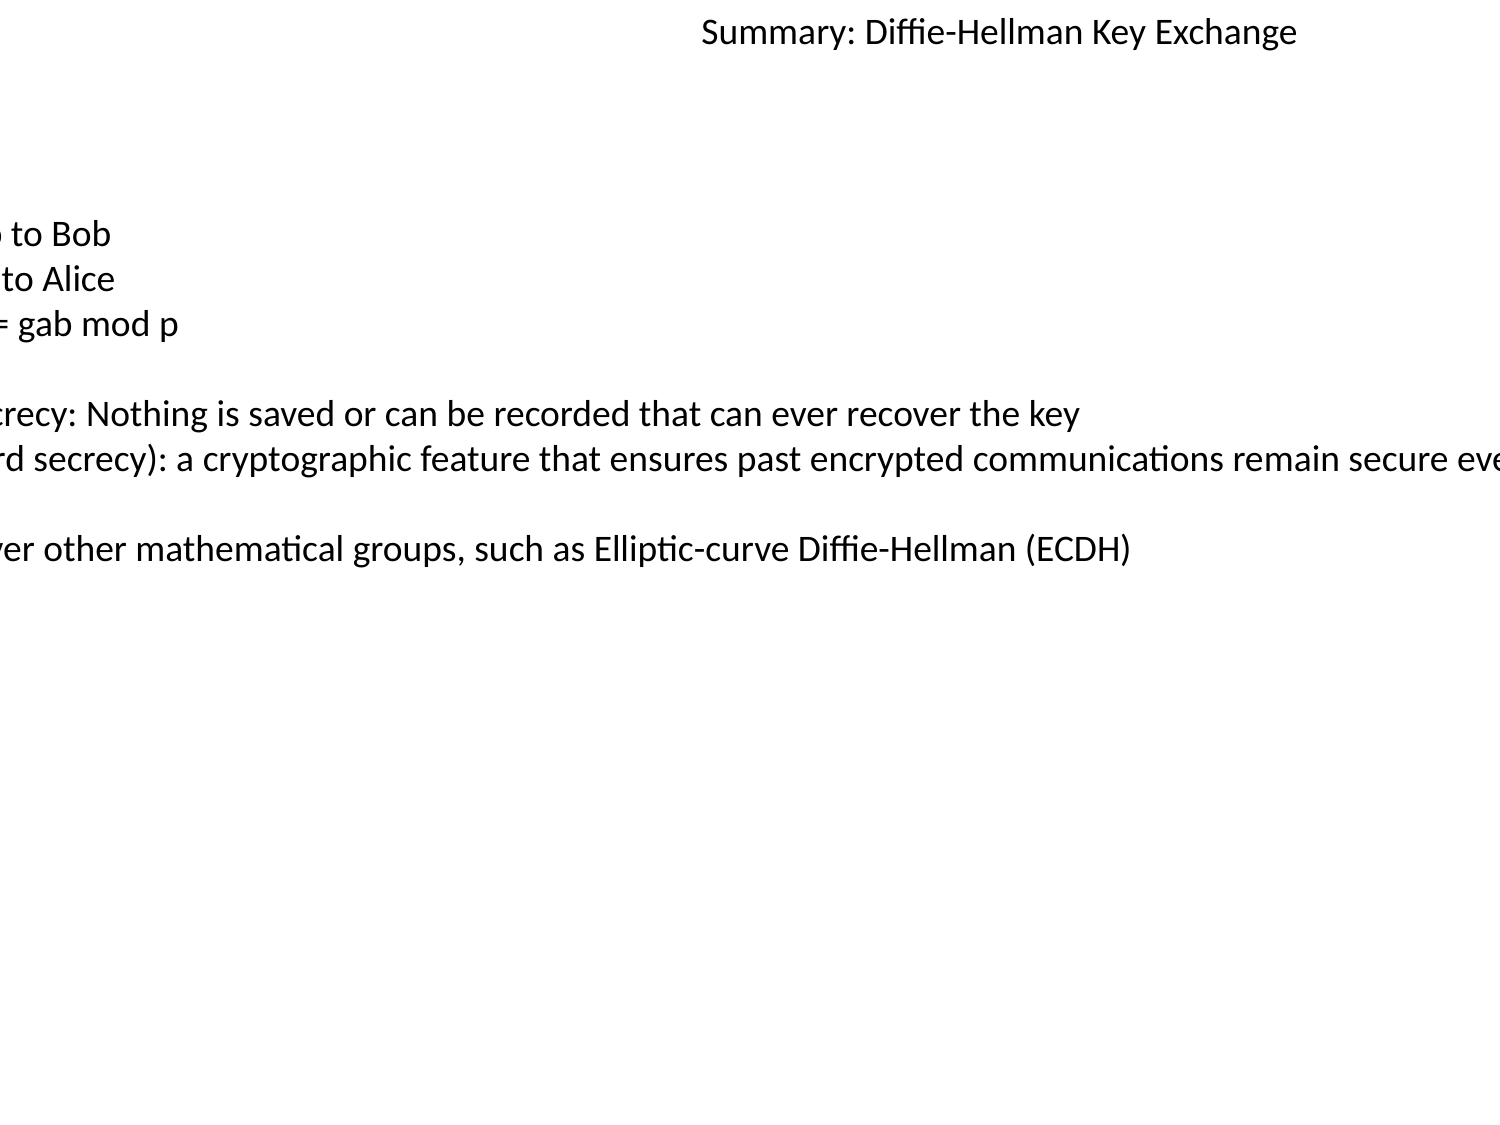

Summary: Diffie-Hellman Key Exchange
Algorithm:
Alice chooses a and sends ga mod p to Bob
Bob chooses b and sends gb mod p to Alice
Their shared secret is (ga)b = (gb)a = gab mod p

Diffie-Hellman provides forward secrecy: Nothing is saved or can be recorded that can ever recover the key
Forward secrecy (aka Perfect forward secrecy): a cryptographic feature that ensures past encrypted communications remain secure even if current session keys or long-term private keys are compromised

Diffie-Hellman can be performed over other mathematical groups, such as Elliptic-curve Diffie-Hellman (ECDH)

Issues
Does not provide authenticity
Not secure against MITM
Both parties must be online